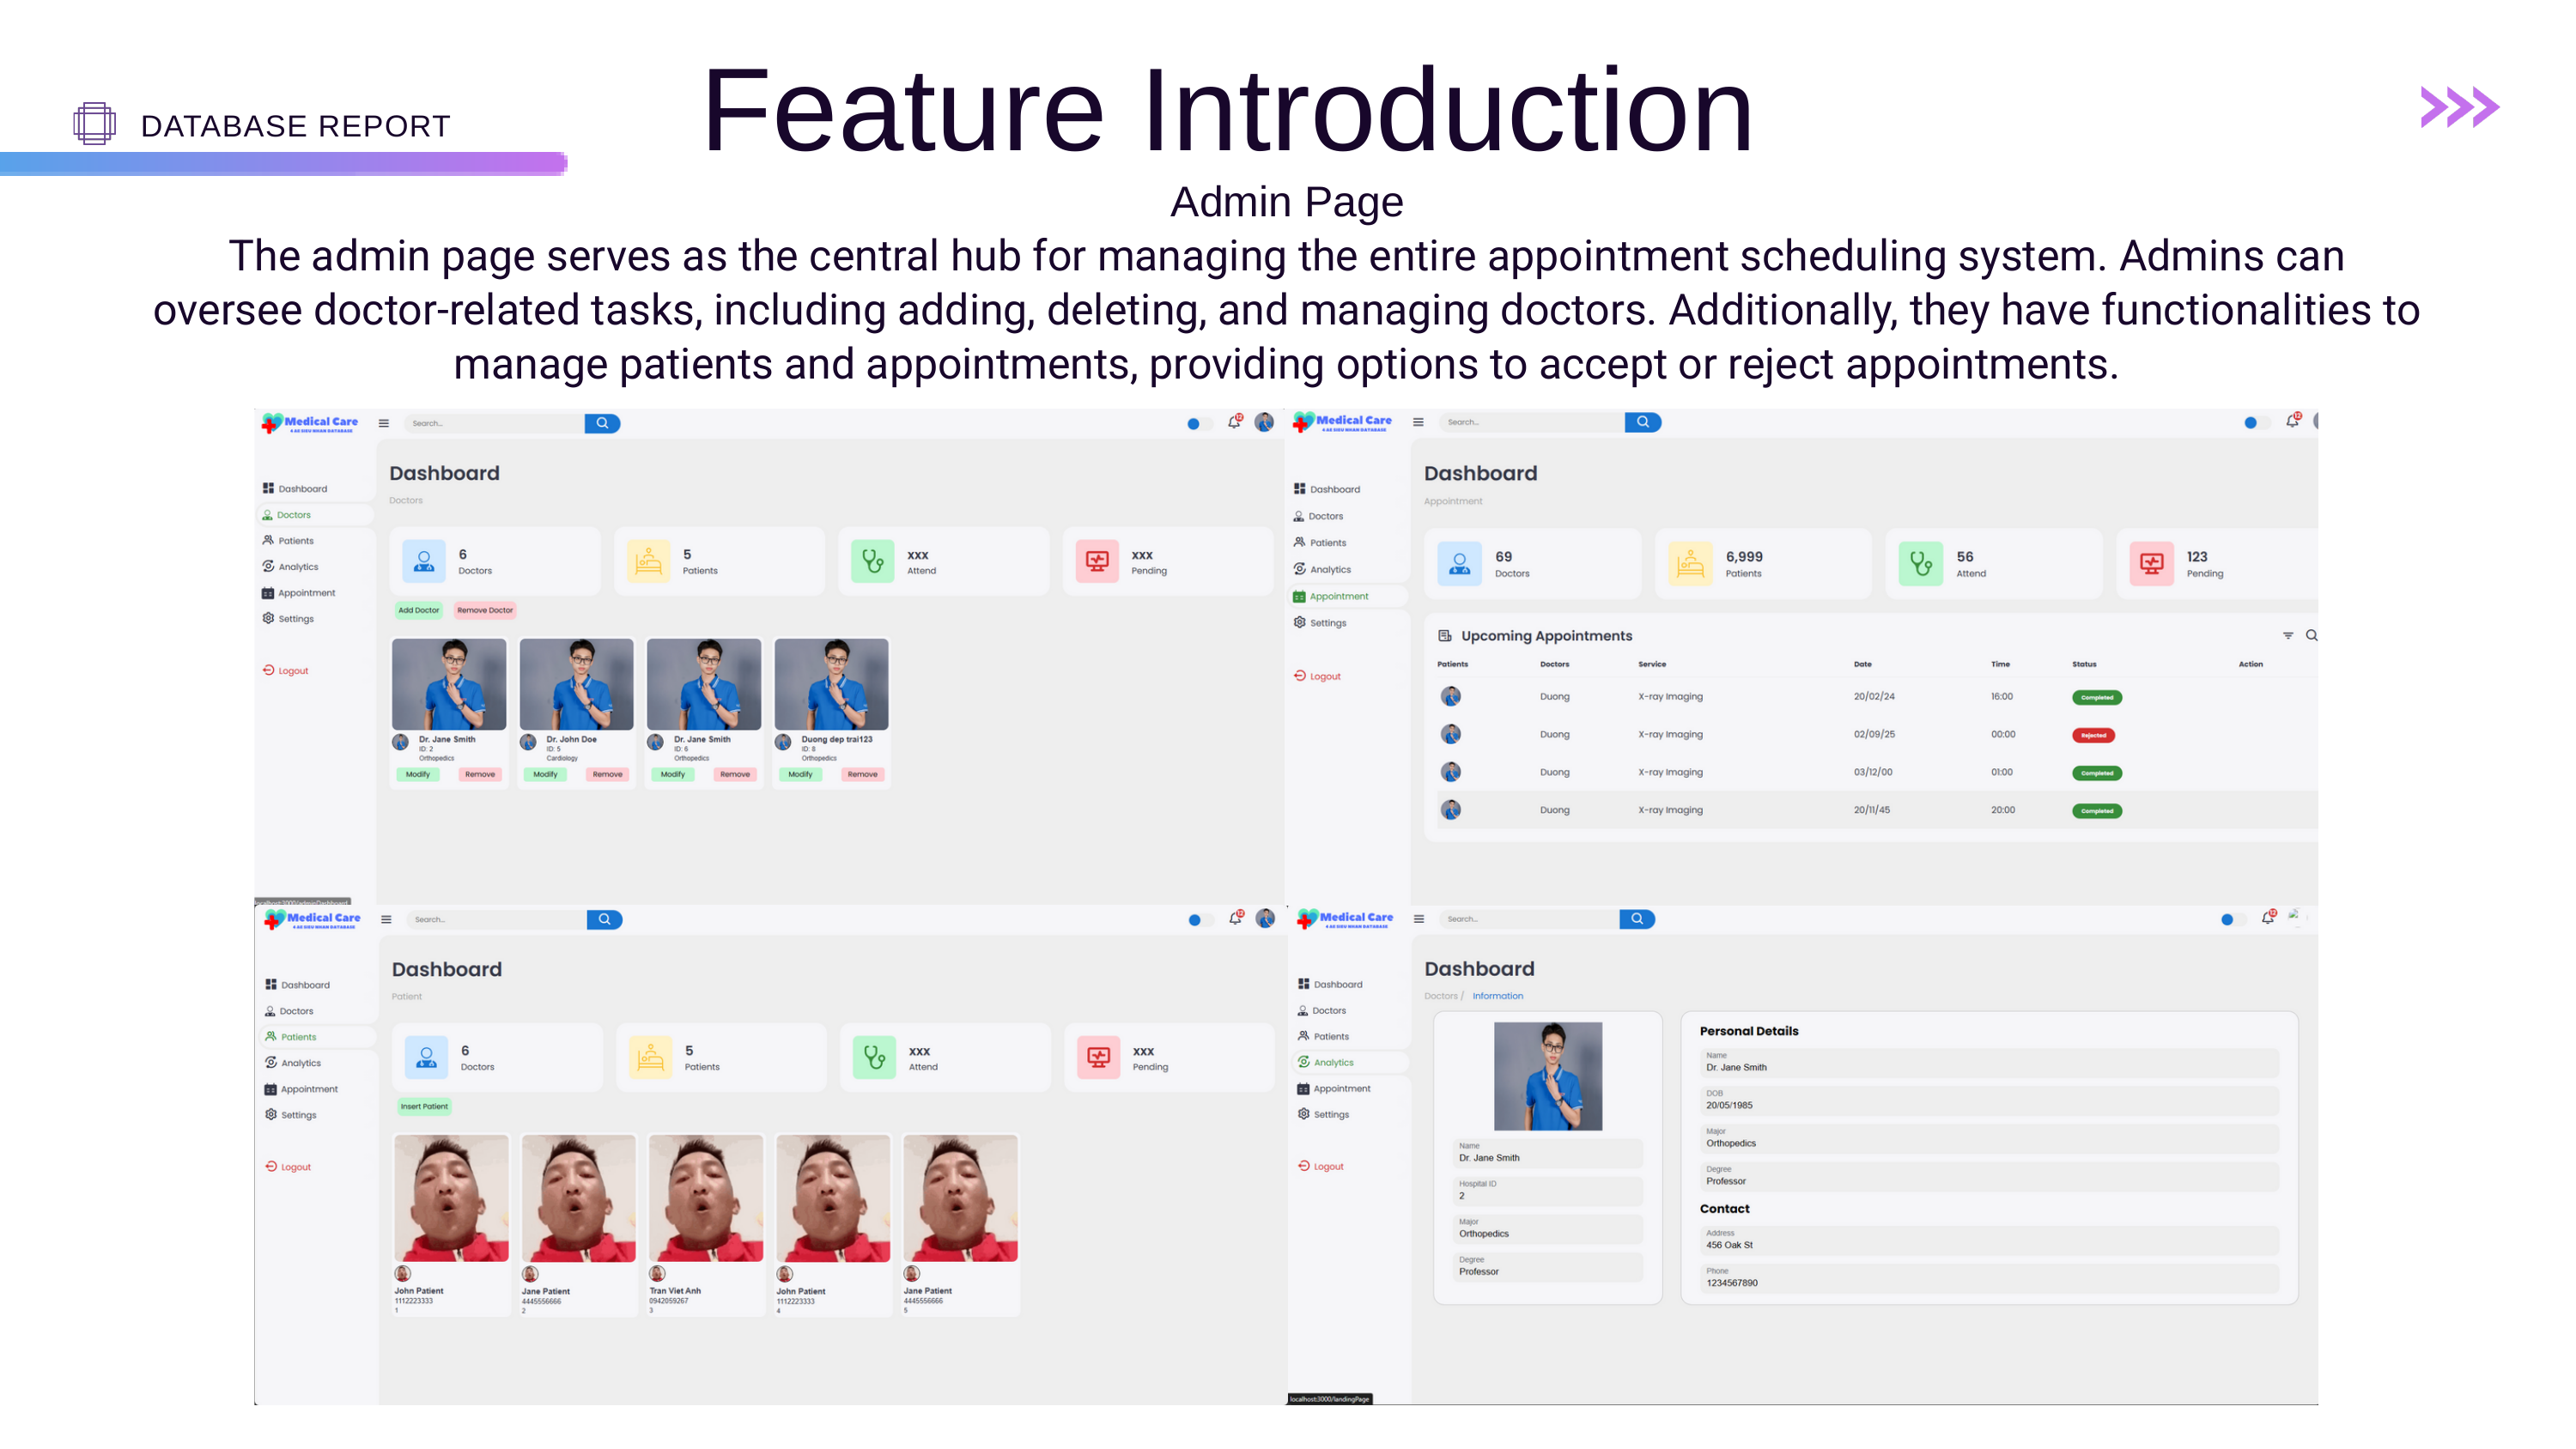

Feature Introduction

DATABASE REPORT

Admin Page
The admin page serves as the central hub for managing the entire appointment scheduling system. Admins can oversee doctor-related tasks, including adding, deleting, and managing doctors. Additionally, they have functionalities to manage patients and appointments, providing options to accept or reject appointments.